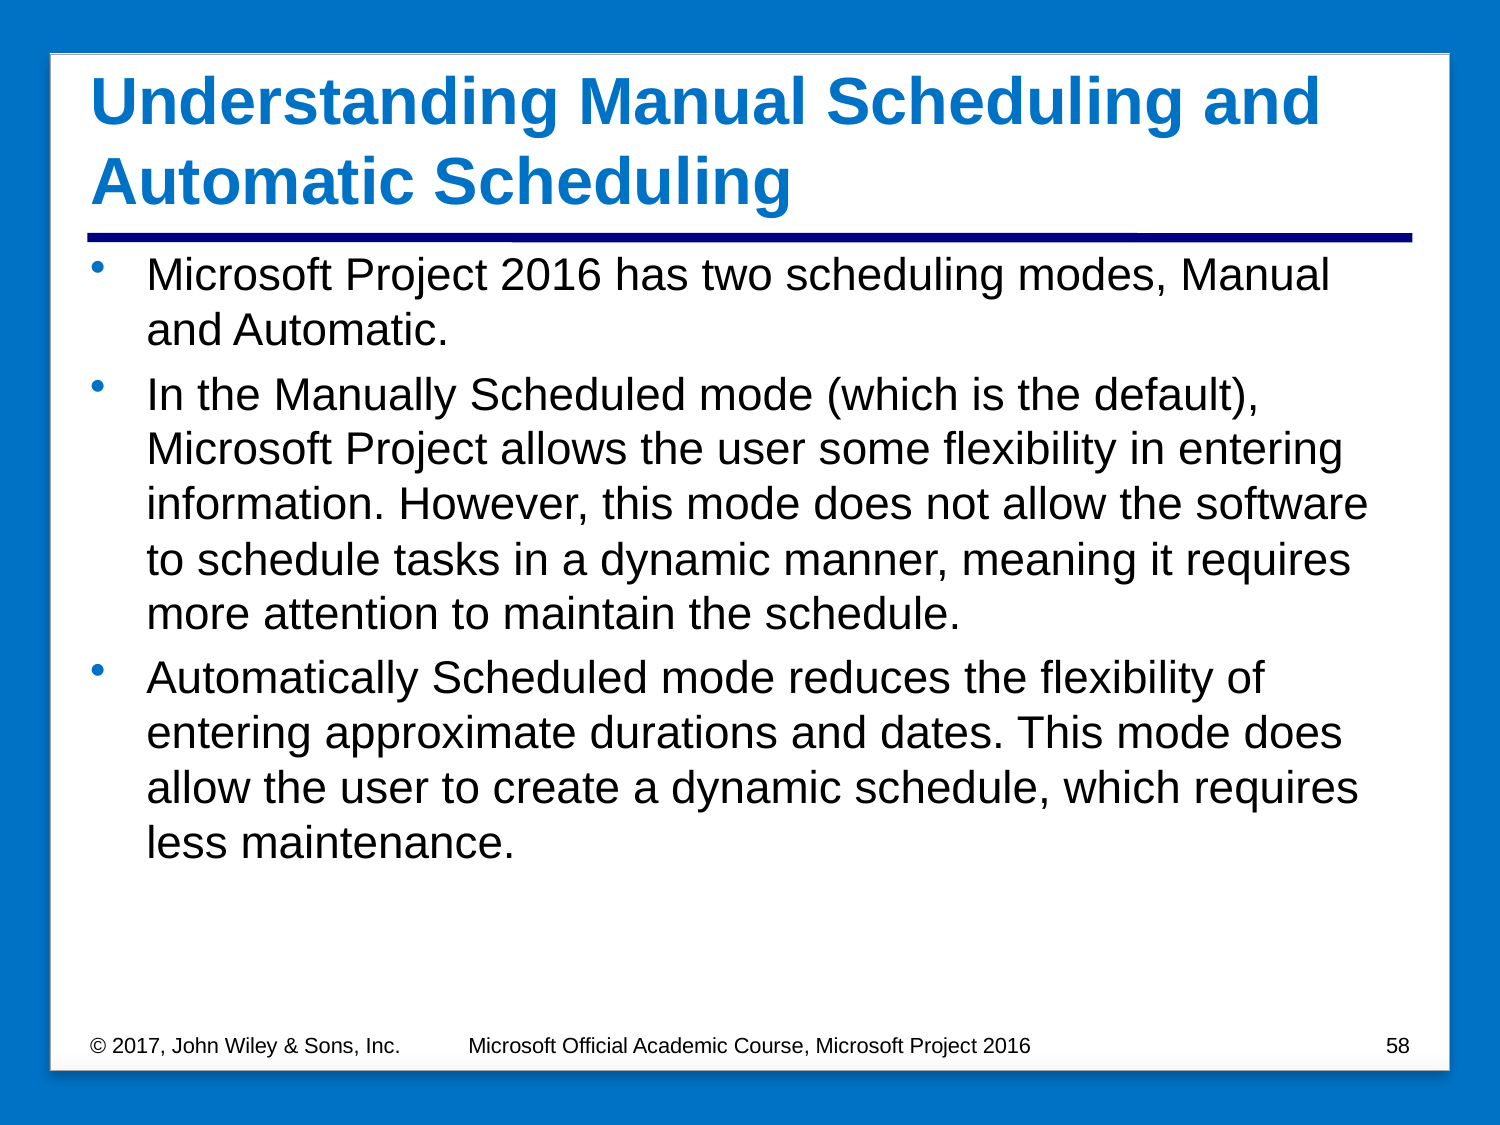

# Understanding Manual Scheduling and Automatic Scheduling
Microsoft Project 2016 has two scheduling modes, Manual and Automatic.
In the Manually Scheduled mode (which is the default), Microsoft Project allows the user some flexibility in entering information. However, this mode does not allow the software to schedule tasks in a dynamic manner, meaning it requires more attention to maintain the schedule.
Automatically Scheduled mode reduces the flexibility of entering approximate durations and dates. This mode does allow the user to create a dynamic schedule, which requires less maintenance.
© 2017, John Wiley & Sons, Inc.
Microsoft Official Academic Course, Microsoft Project 2016
58